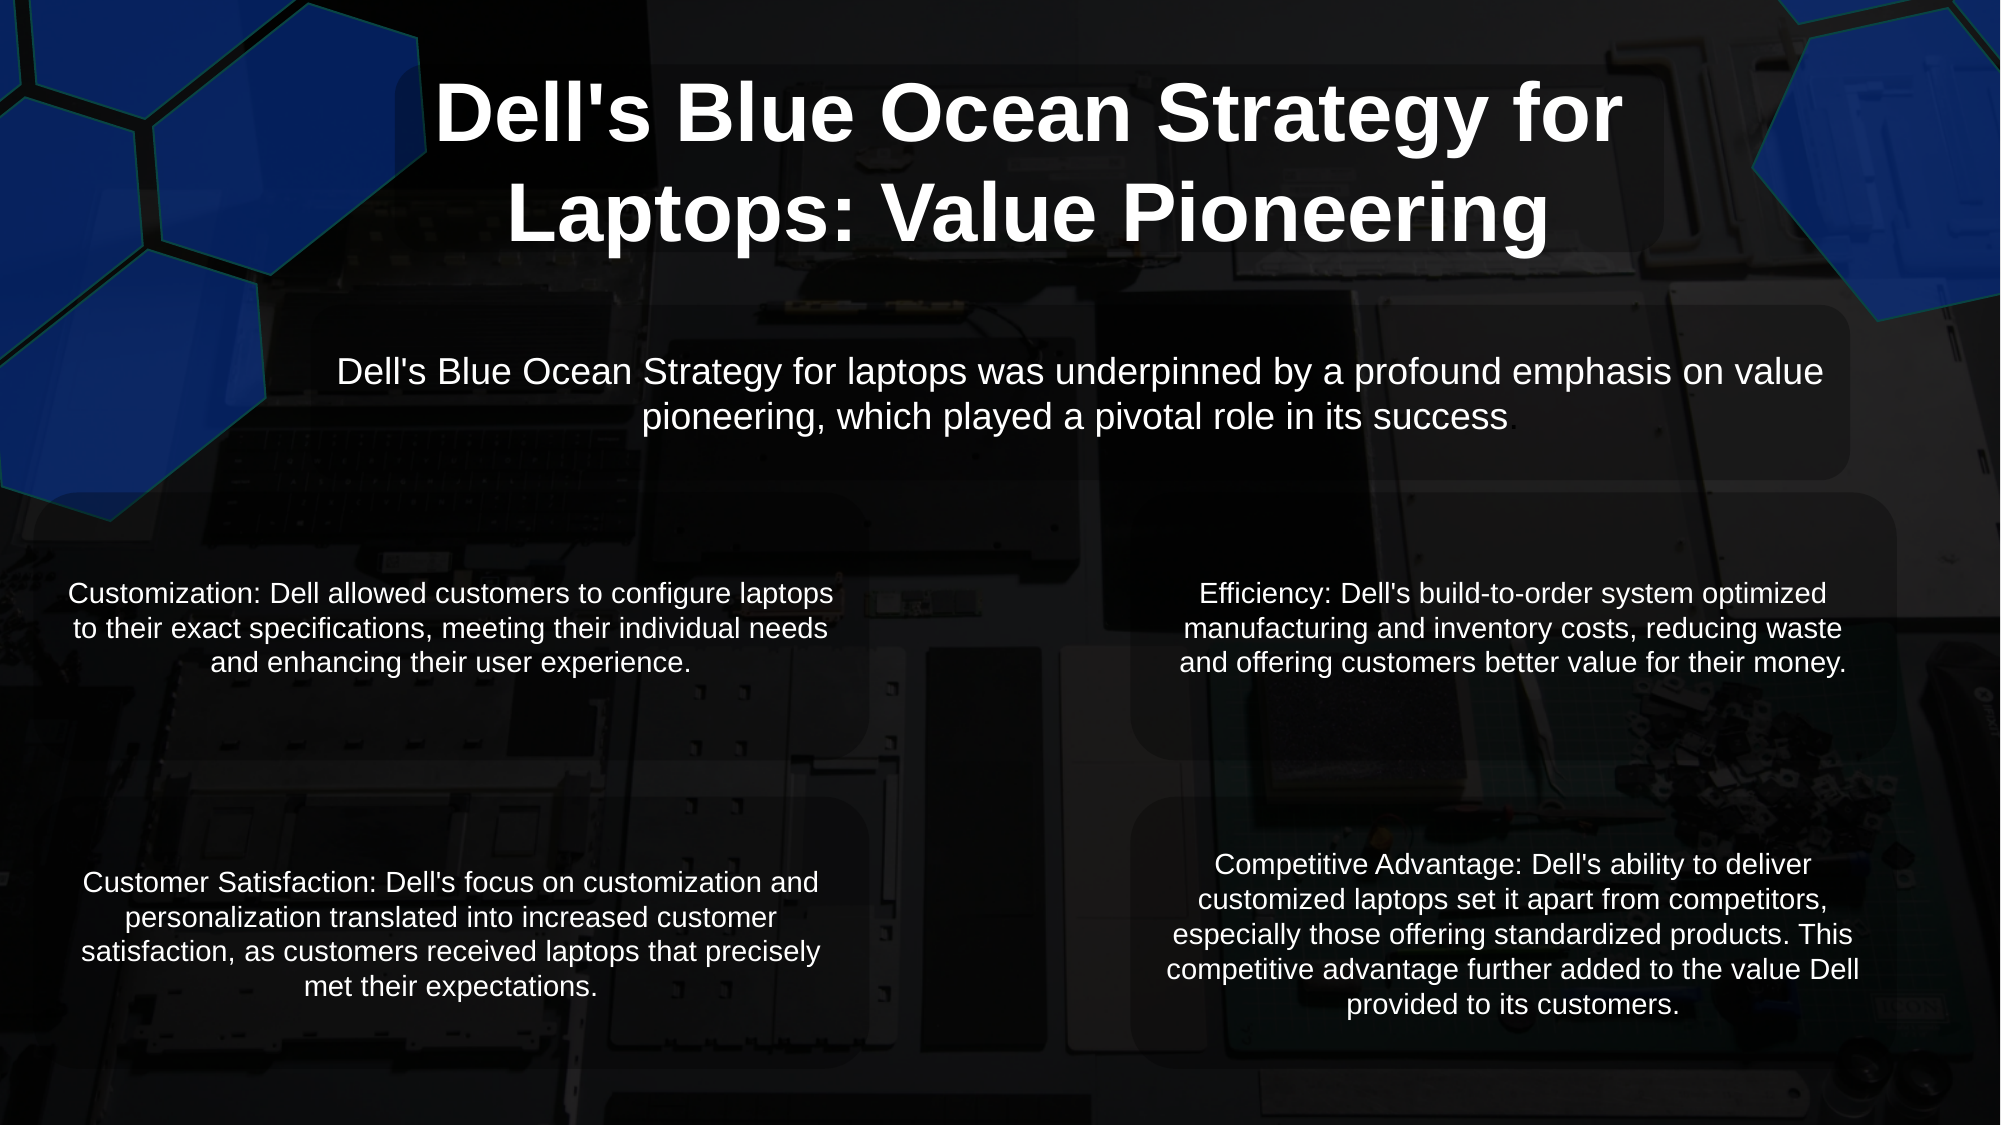

Dell's Blue Ocean Strategy for Laptops: Value Pioneering
Dell's Blue Ocean Strategy for laptops was underpinned by a profound emphasis on value pioneering, which played a pivotal role in its success.
Efficiency: Dell's build-to-order system optimized manufacturing and inventory costs, reducing waste and offering customers better value for their money.
Customization: Dell allowed customers to configure laptops to their exact specifications, meeting their individual needs and enhancing their user experience.
Customer Satisfaction: Dell's focus on customization and personalization translated into increased customer satisfaction, as customers received laptops that precisely met their expectations.
Competitive Advantage: Dell's ability to deliver customized laptops set it apart from competitors, especially those offering standardized products. This competitive advantage further added to the value Dell provided to its customers.